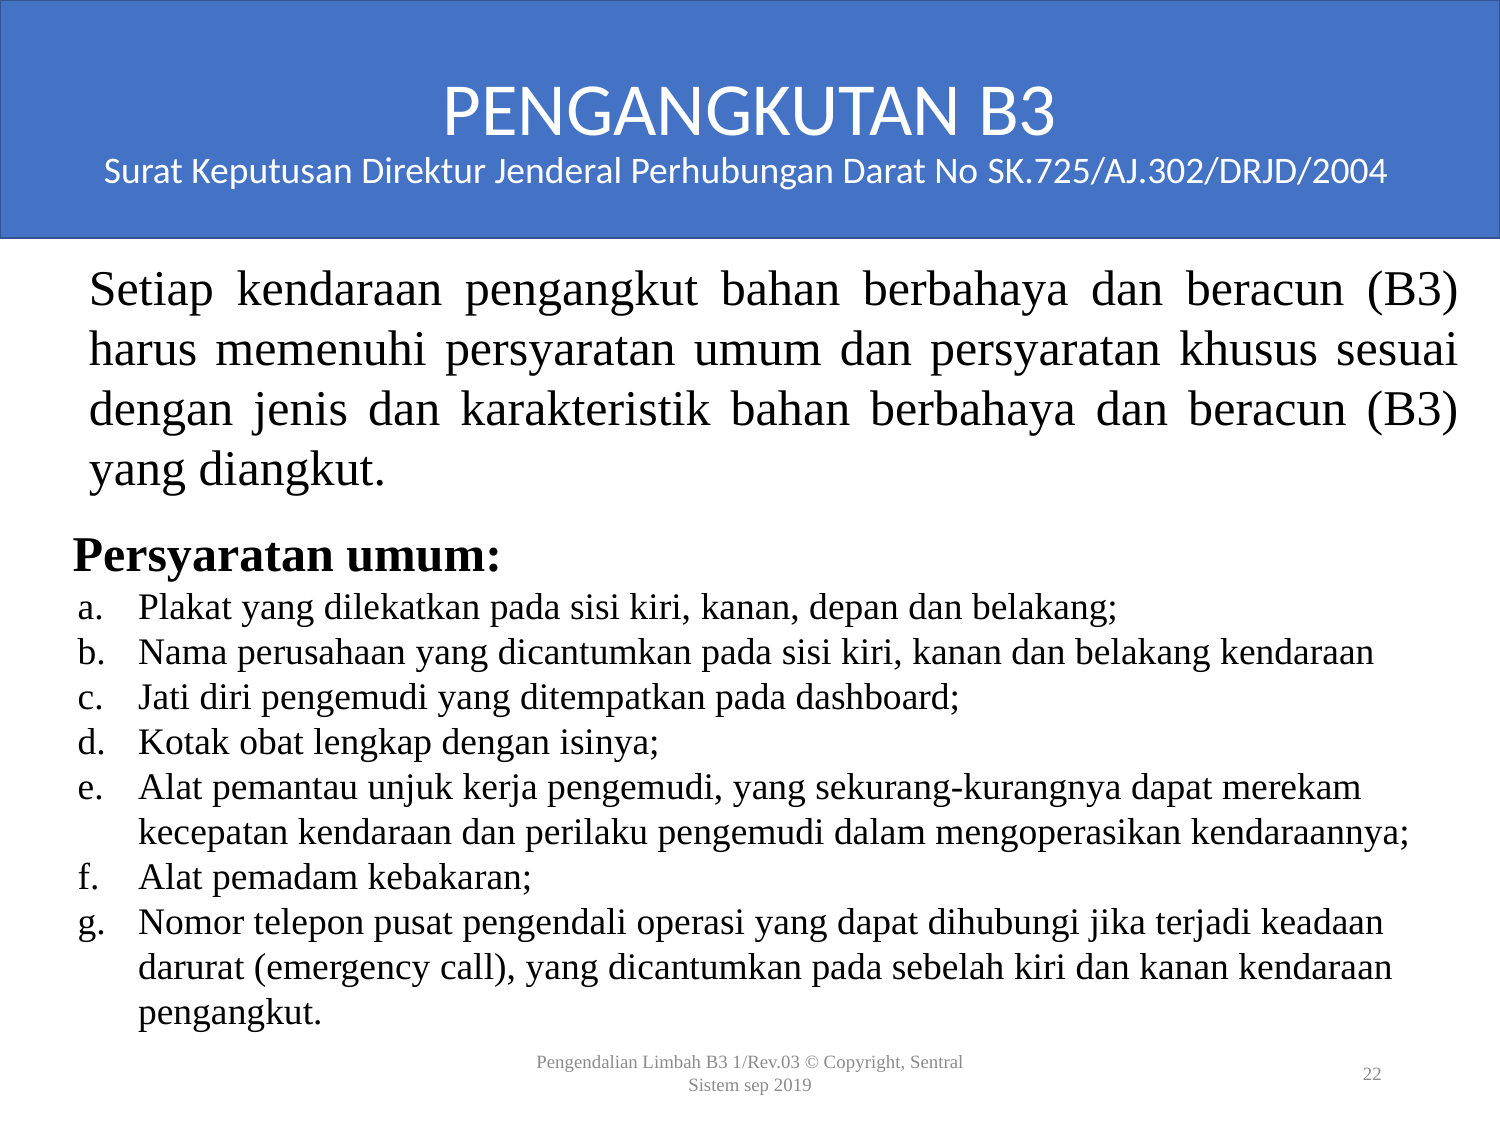

# PENGANGKUTAN B3 Surat Keputusan Direktur Jenderal Perhubungan Darat No SK.725/AJ.302/DRJD/2004
Setiap kendaraan pengangkut bahan berbahaya dan beracun (B3) harus memenuhi persyaratan umum dan persyaratan khusus sesuai dengan jenis dan karakteristik bahan berbahaya dan beracun (B3) yang diangkut.
 Persyaratan umum:
Plakat yang dilekatkan pada sisi kiri, kanan, depan dan belakang;
Nama perusahaan yang dicantumkan pada sisi kiri, kanan dan belakang kendaraan
Jati diri pengemudi yang ditempatkan pada dashboard;
Kotak obat lengkap dengan isinya;
Alat pemantau unjuk kerja pengemudi, yang sekurang-kurangnya dapat merekam kecepatan kendaraan dan perilaku pengemudi dalam mengoperasikan kendaraannya;
Alat pemadam kebakaran;
Nomor telepon pusat pengendali operasi yang dapat dihubungi jika terjadi keadaan darurat (emergency call), yang dicantumkan pada sebelah kiri dan kanan kendaraan pengangkut.
Pengendalian Limbah B3 1/Rev.03 © Copyright, Sentral Sistem sep 2019
22